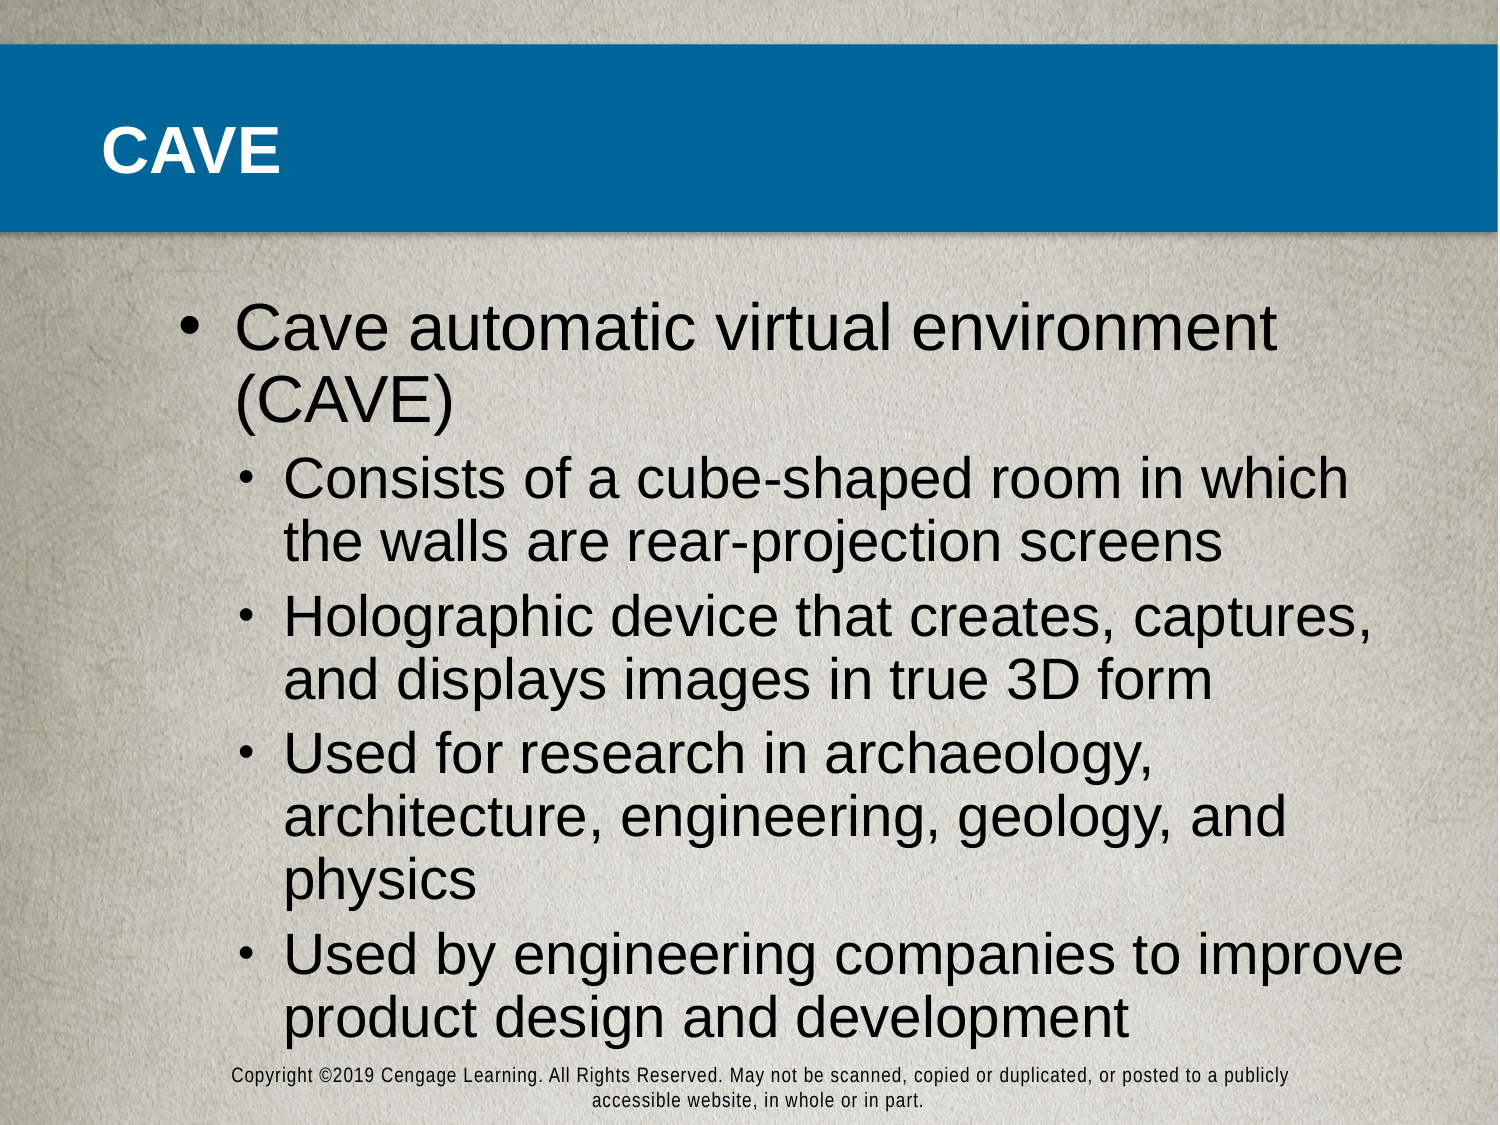

# CAVE
Cave automatic virtual environment (CAVE)
Consists of a cube-shaped room in which the walls are rear-projection screens
Holographic device that creates, captures, and displays images in true 3D form
Used for research in archaeology, architecture, engineering, geology, and physics
Used by engineering companies to improve product design and development